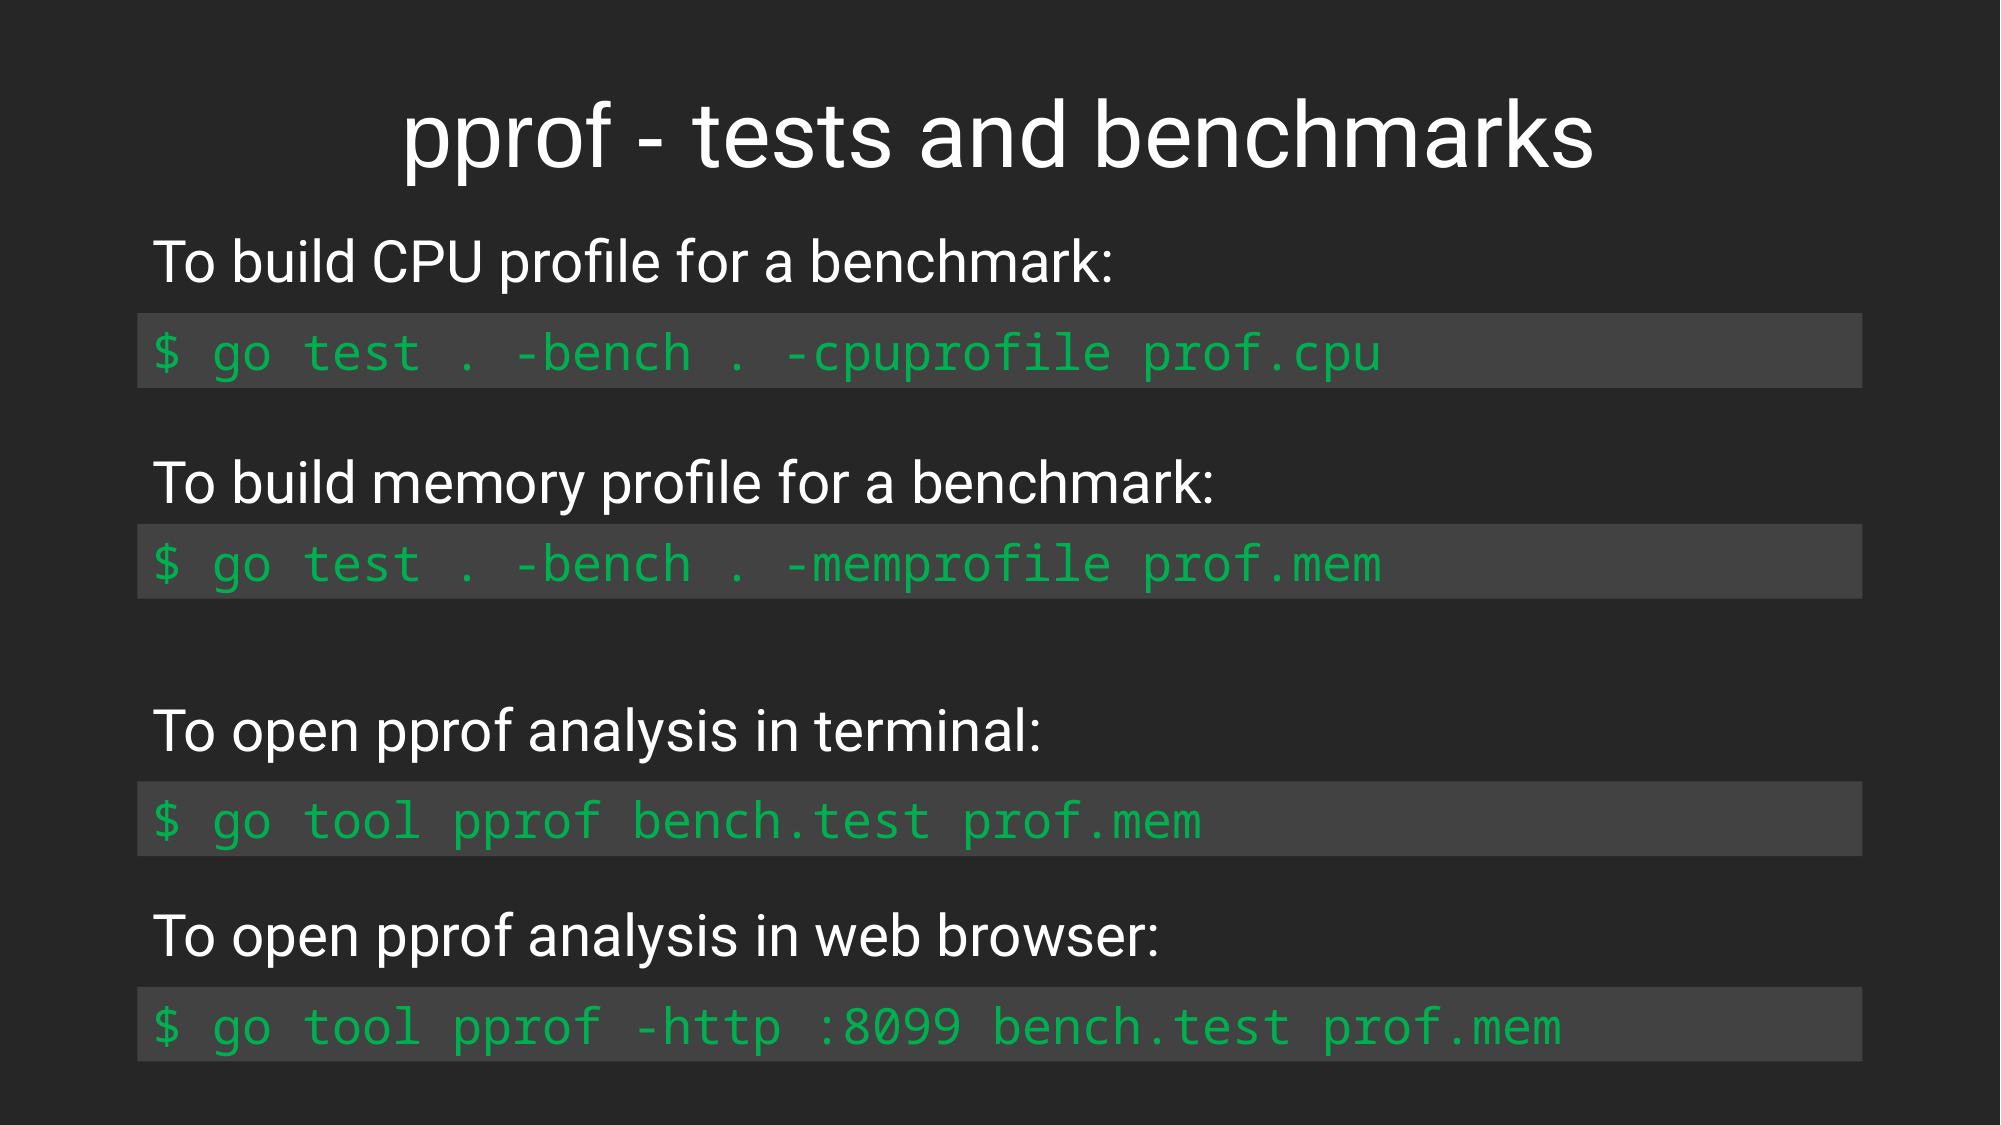

# pprof - tests and benchmarks
To build CPU profile for a benchmark:
$ go test . -bench . -cpuprofile prof.cpu
To build memory profile for a benchmark:
$ go test . -bench . -memprofile prof.mem
To open pprof analysis in terminal:
$ go tool pprof bench.test prof.mem
To open pprof analysis in web browser:
$ go tool pprof -http :8099 bench.test prof.mem